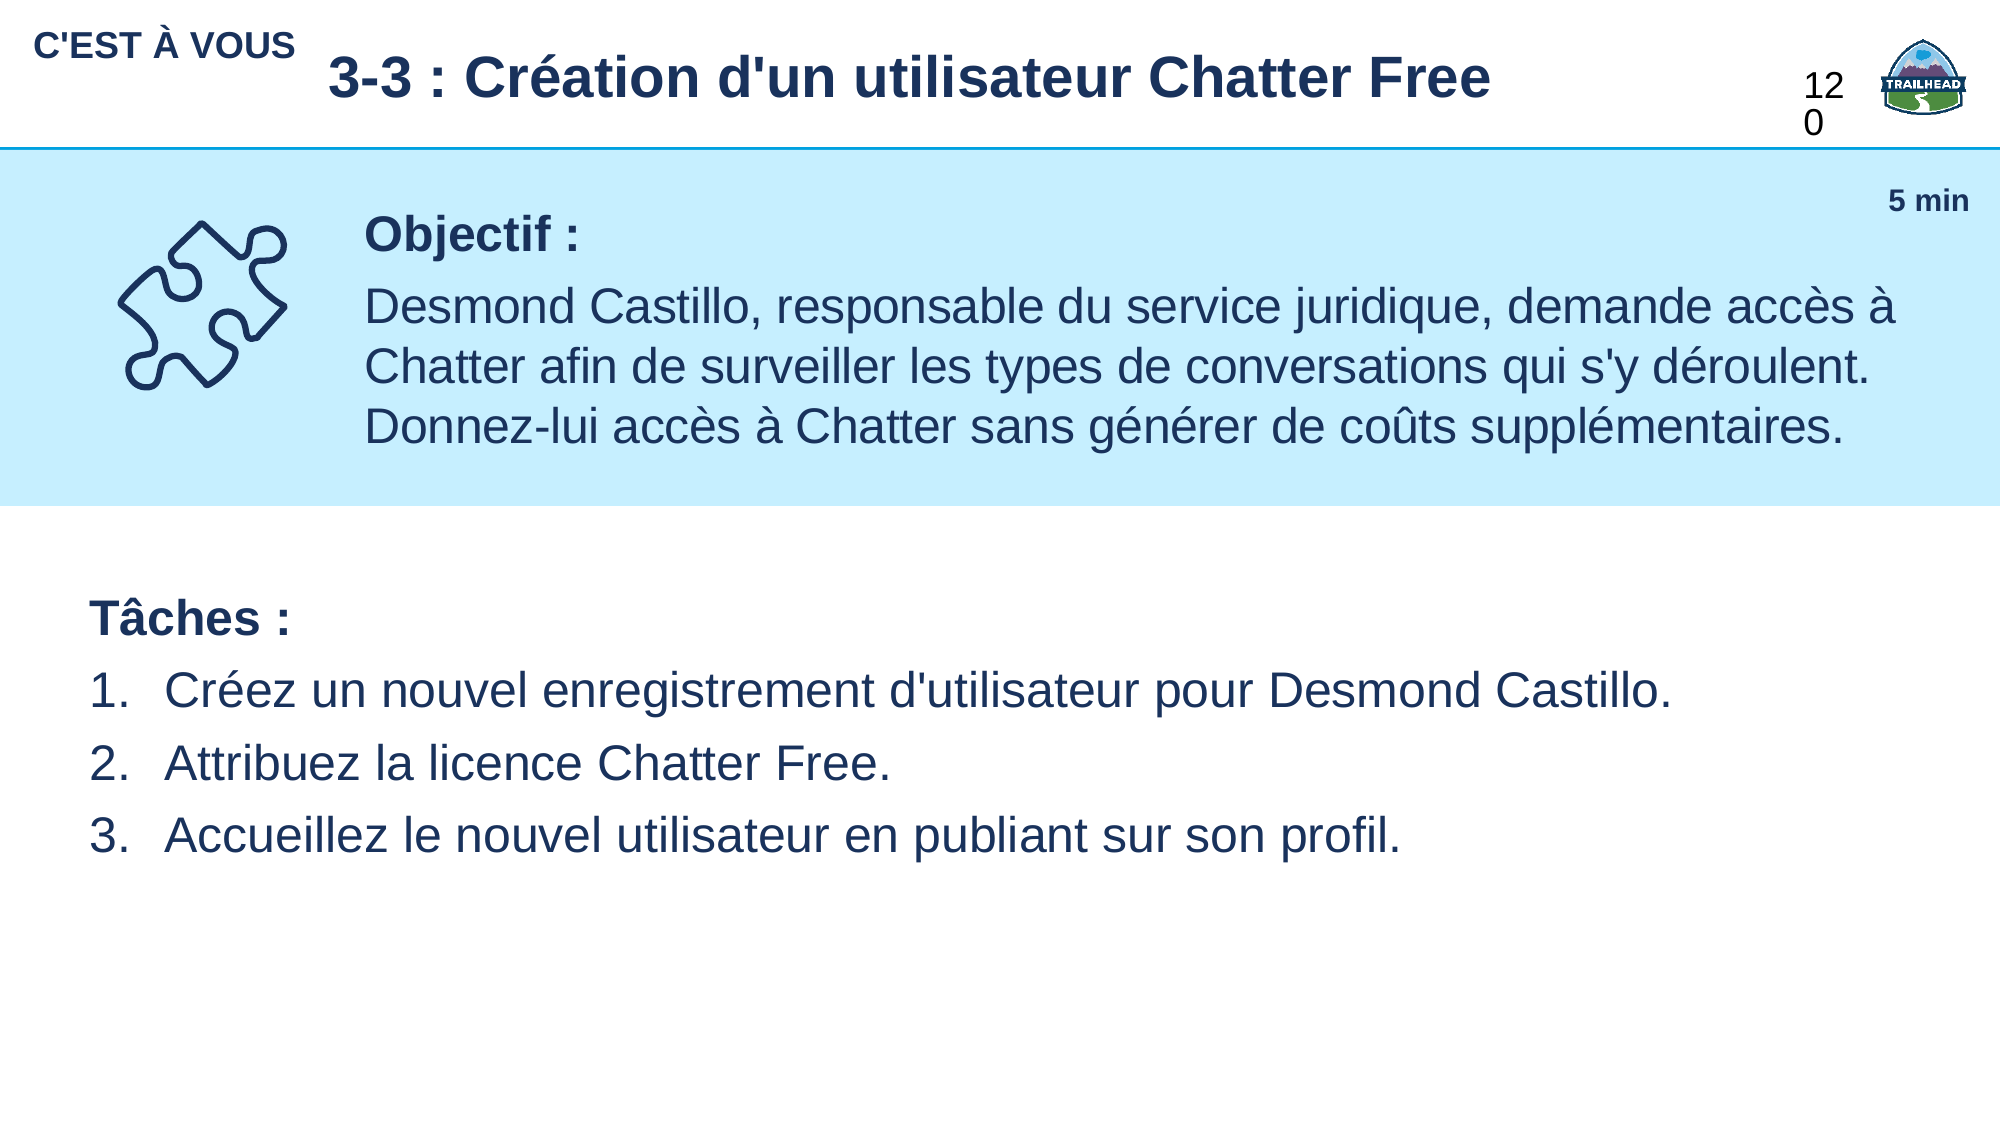

3-3 : Création d'un utilisateur Chatter Free
C'EST À VOUS
120
Objectif :
Desmond Castillo, responsable du service juridique, demande accès à Chatter afin de surveiller les types de conversations qui s'y déroulent. Donnez-lui accès à Chatter sans générer de coûts supplémentaires.
5 min
Tâches :
Créez un nouvel enregistrement d'utilisateur pour Desmond Castillo.
Attribuez la licence Chatter Free.
Accueillez le nouvel utilisateur en publiant sur son profil.